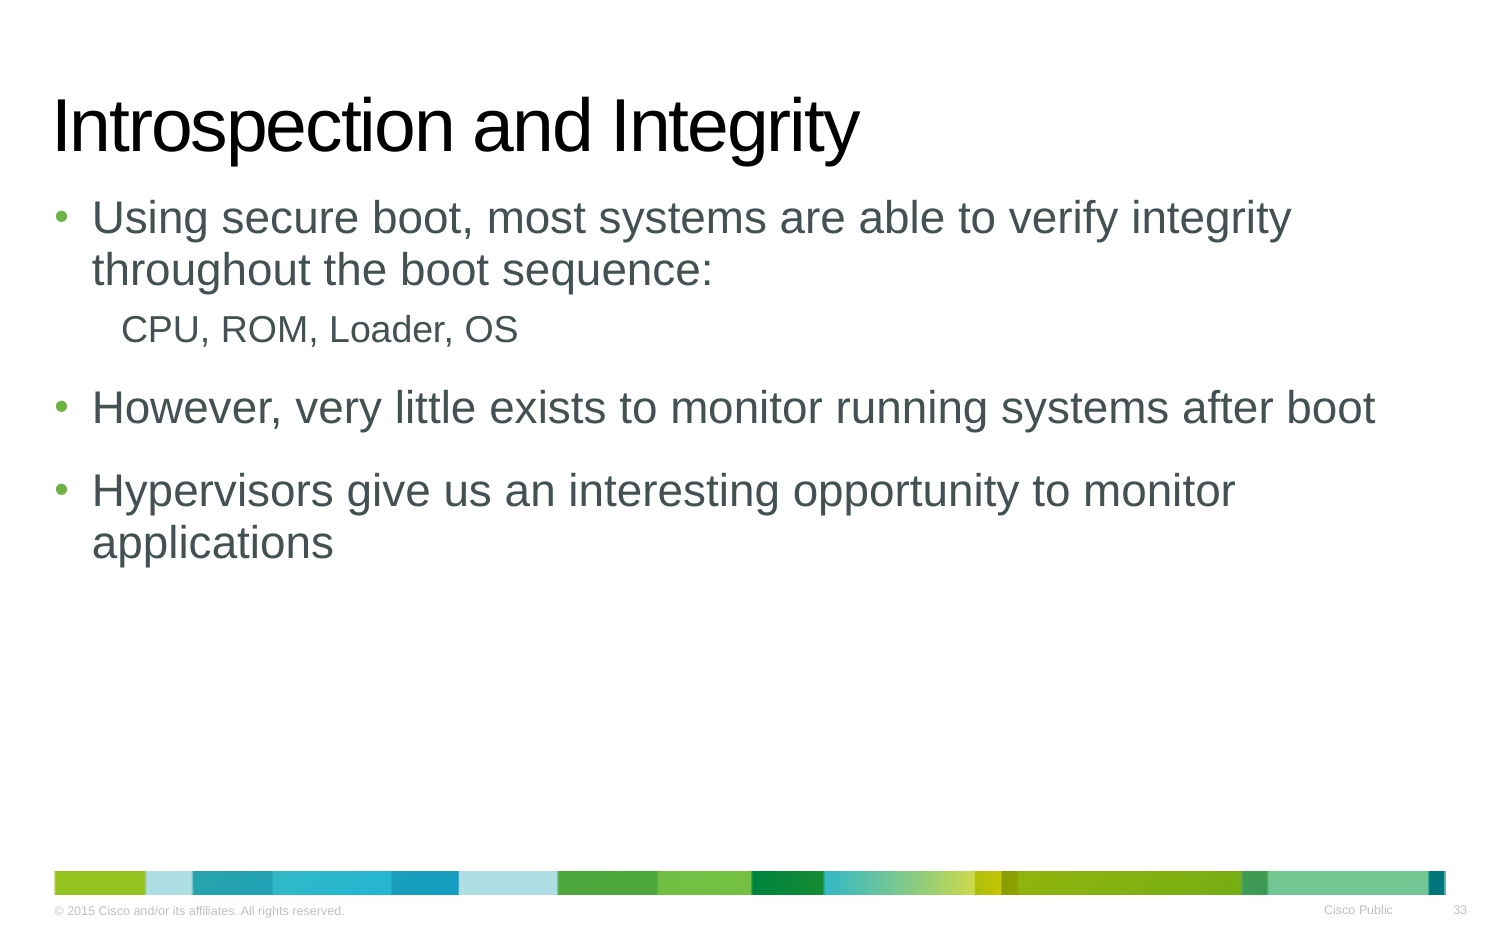

# Introspection and Integrity
Using secure boot, most systems are able to verify integrity throughout the boot sequence:
CPU, ROM, Loader, OS
However, very little exists to monitor running systems after boot
Hypervisors give us an interesting opportunity to monitor applications